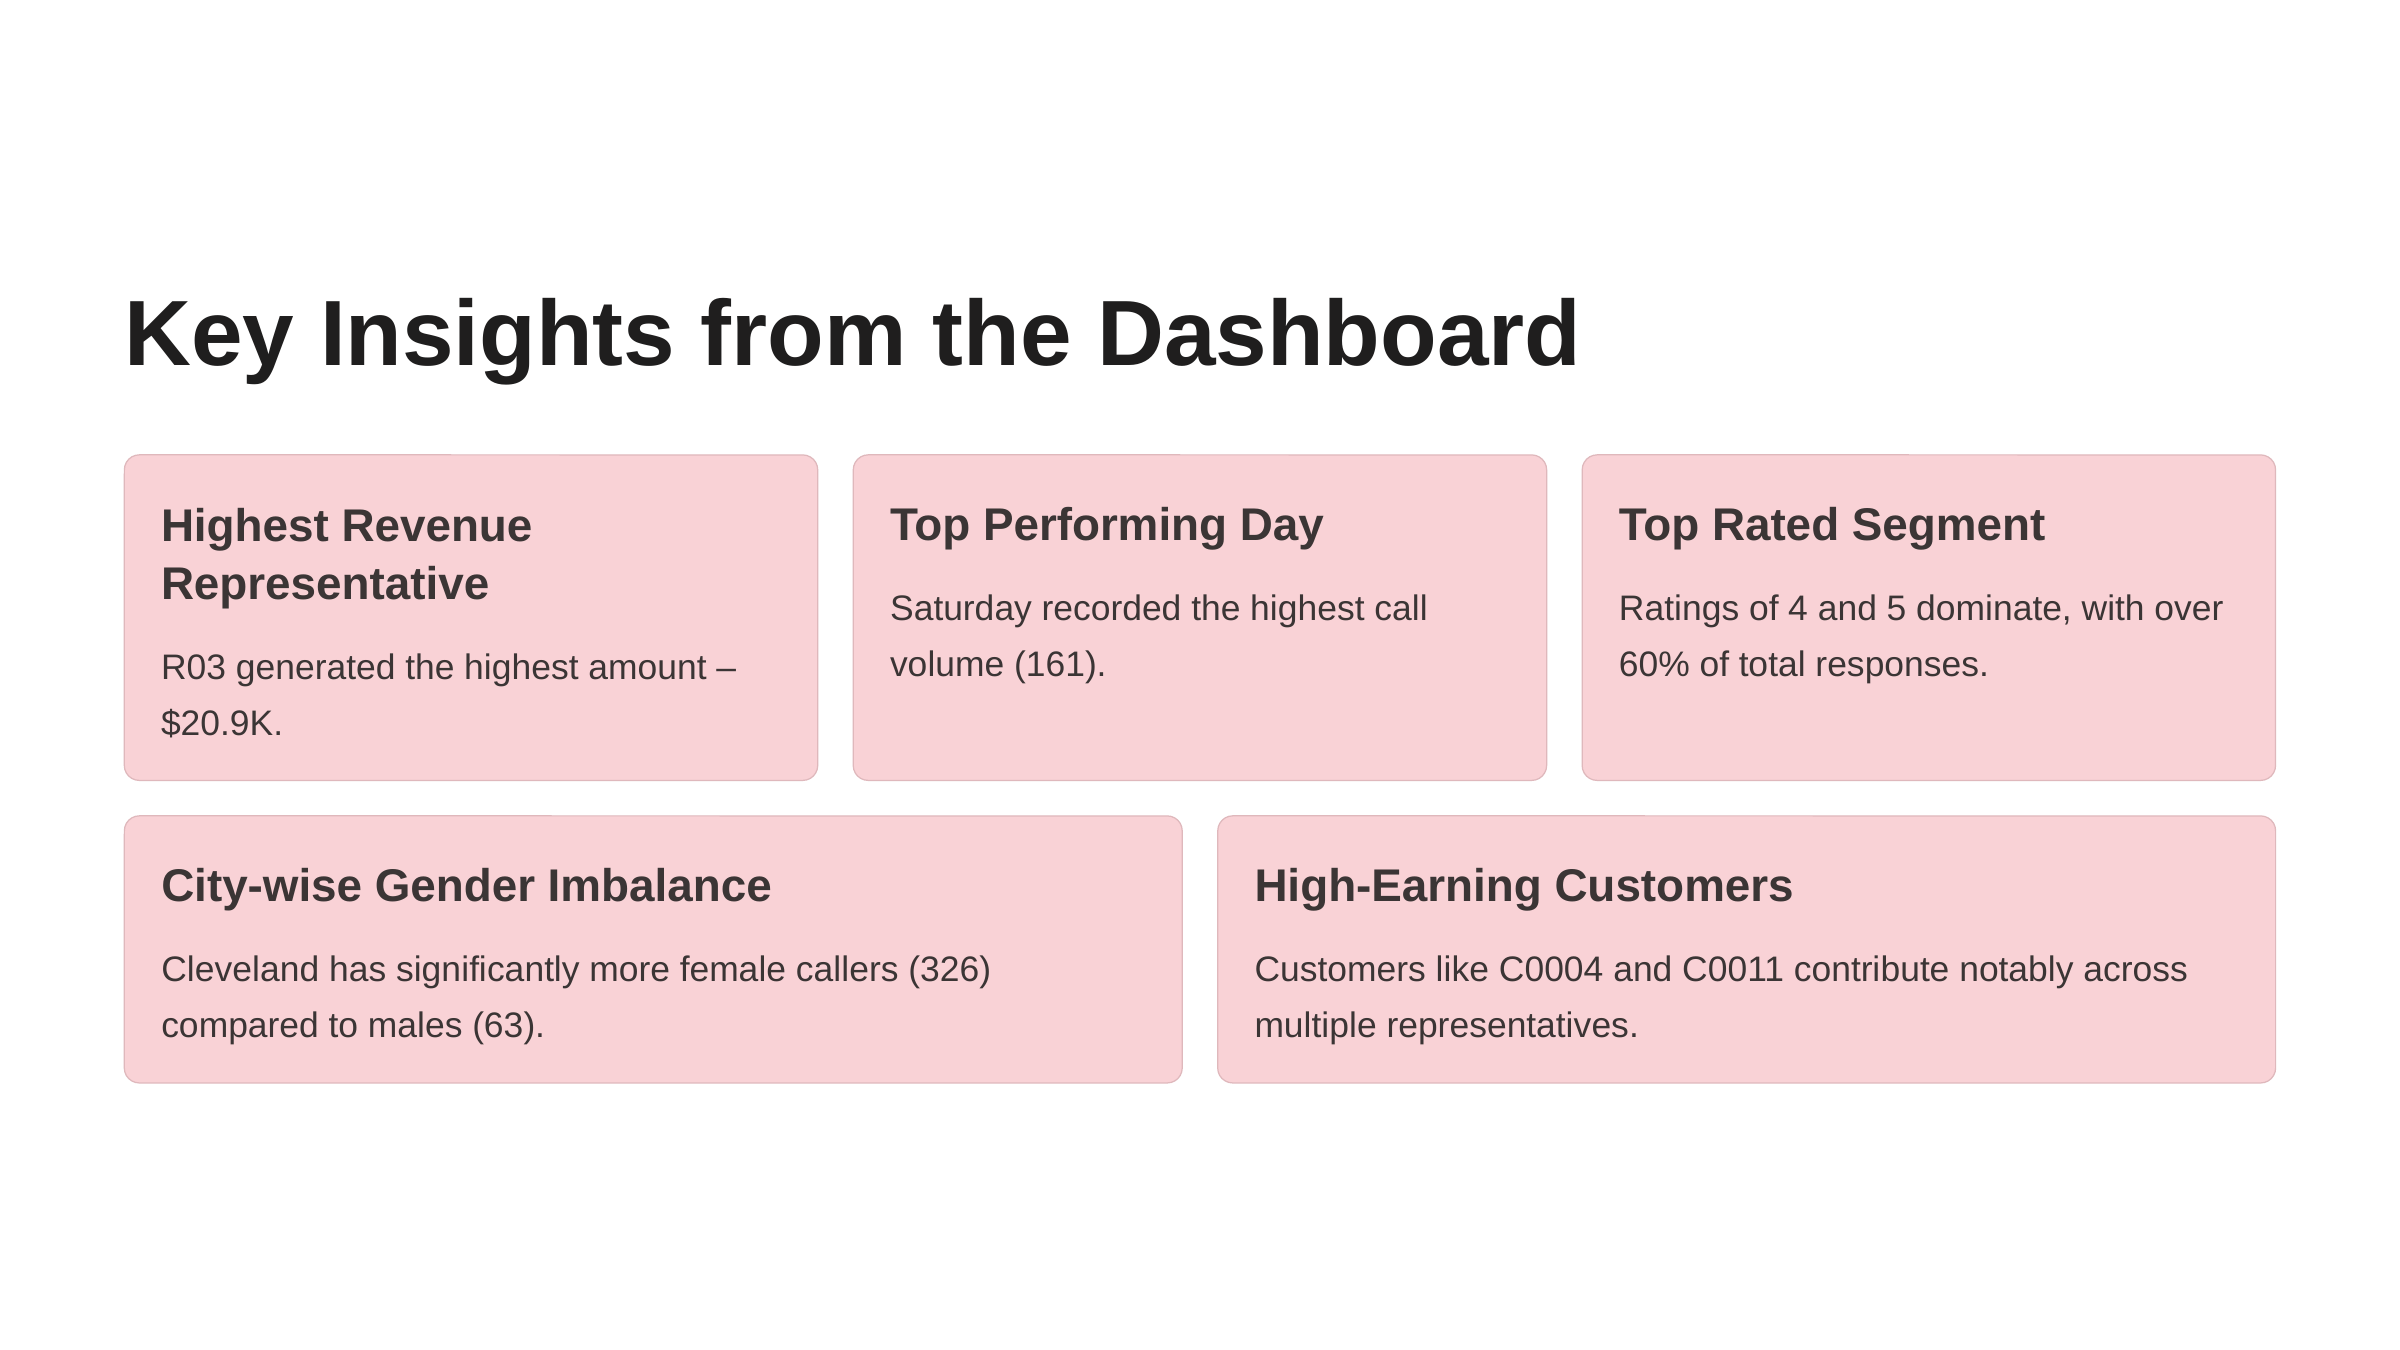

Key Insights from the Dashboard

Highest Revenue Representative
Top Performing Day
Top Rated Segment
Saturday recorded the highest call volume (161).
Ratings of 4 and 5 dominate, with over 60% of total responses.
R03 generated the highest amount – $20.9K.

City-wise Gender Imbalance
High-Earning Customers
Cleveland has significantly more female callers (326) compared to males (63).
Customers like C0004 and C0011 contribute notably across multiple representatives.